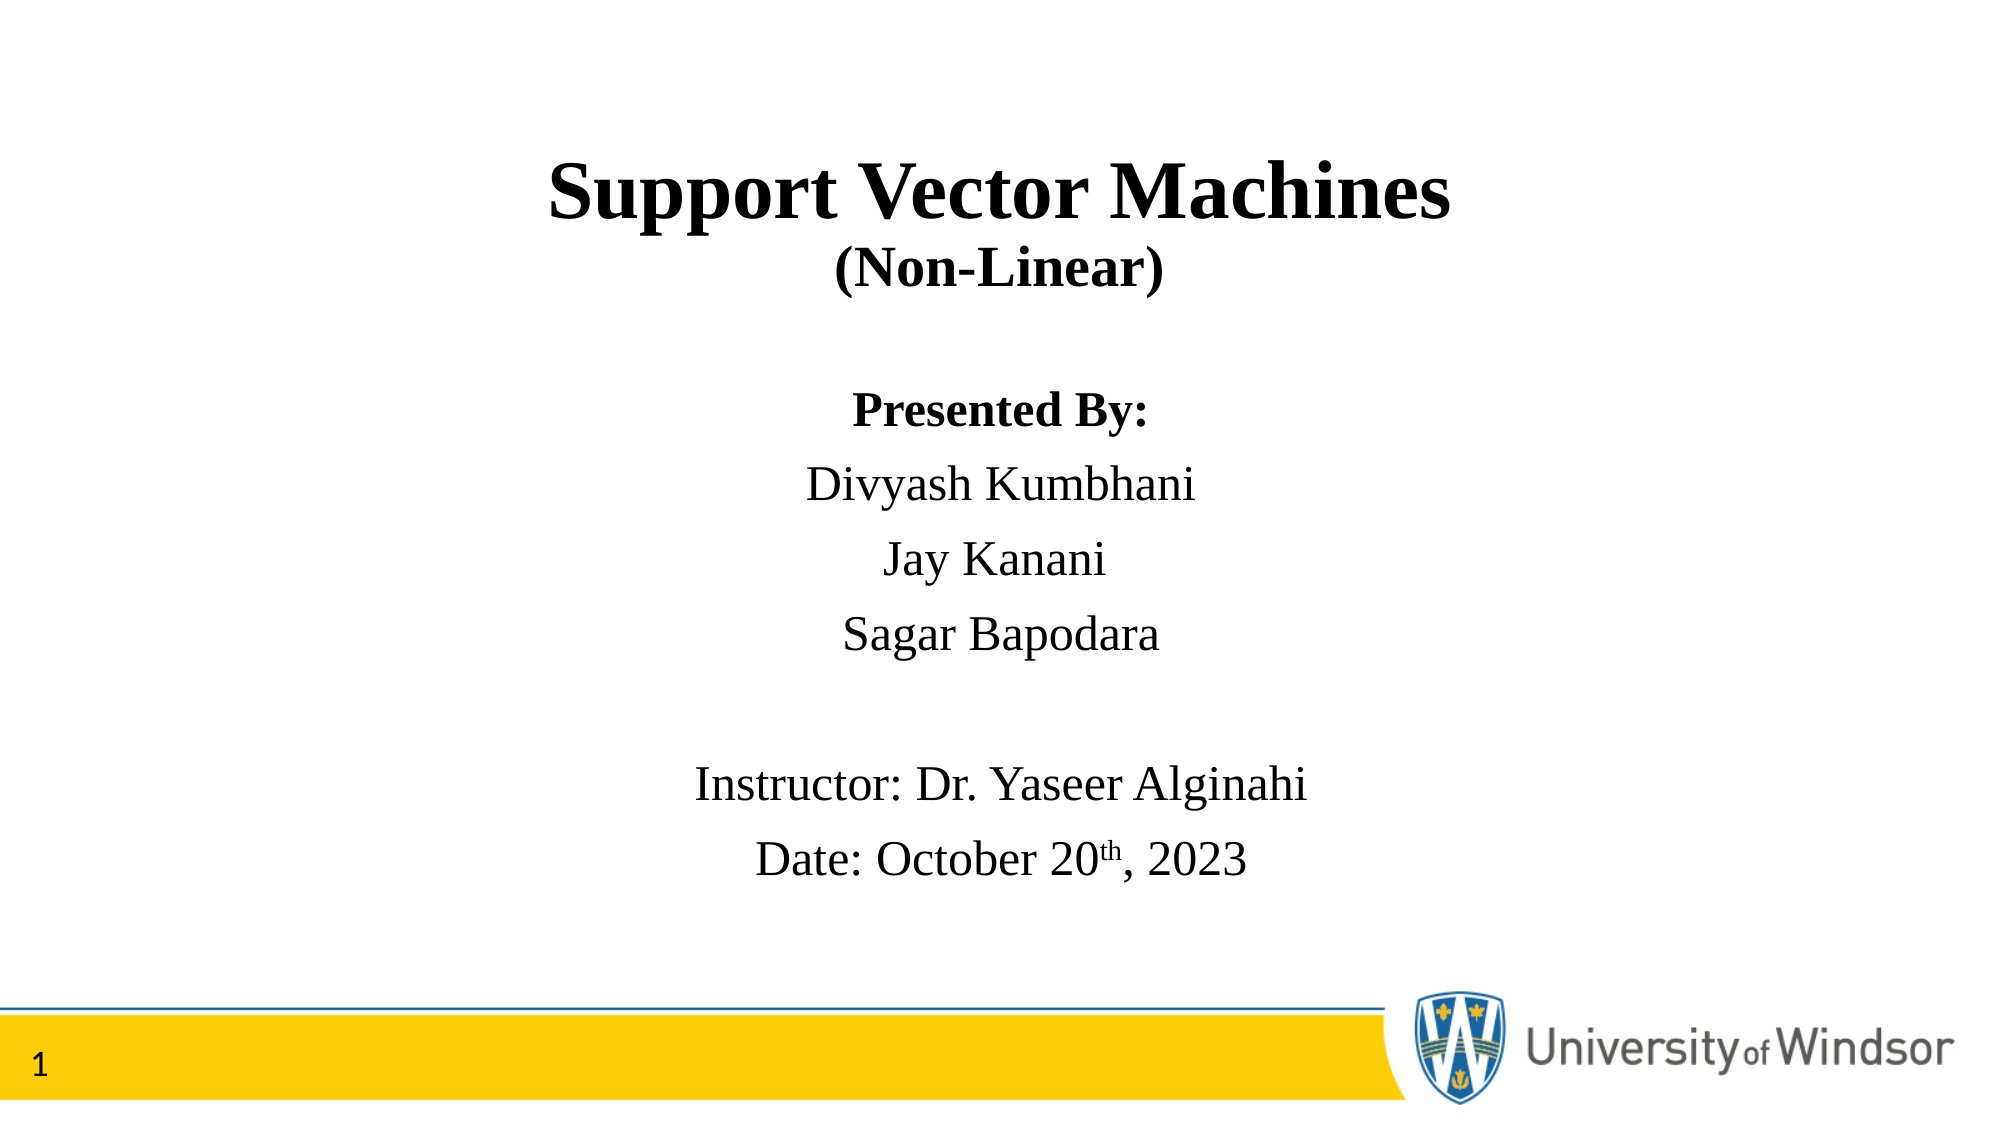

# Support Vector Machines (Non-Linear)
Presented By:
Divyash Kumbhani
Jay Kanani
Sagar Bapodara

Instructor: Dr. Yaseer Alginahi
Date: October 20th, 2023
1